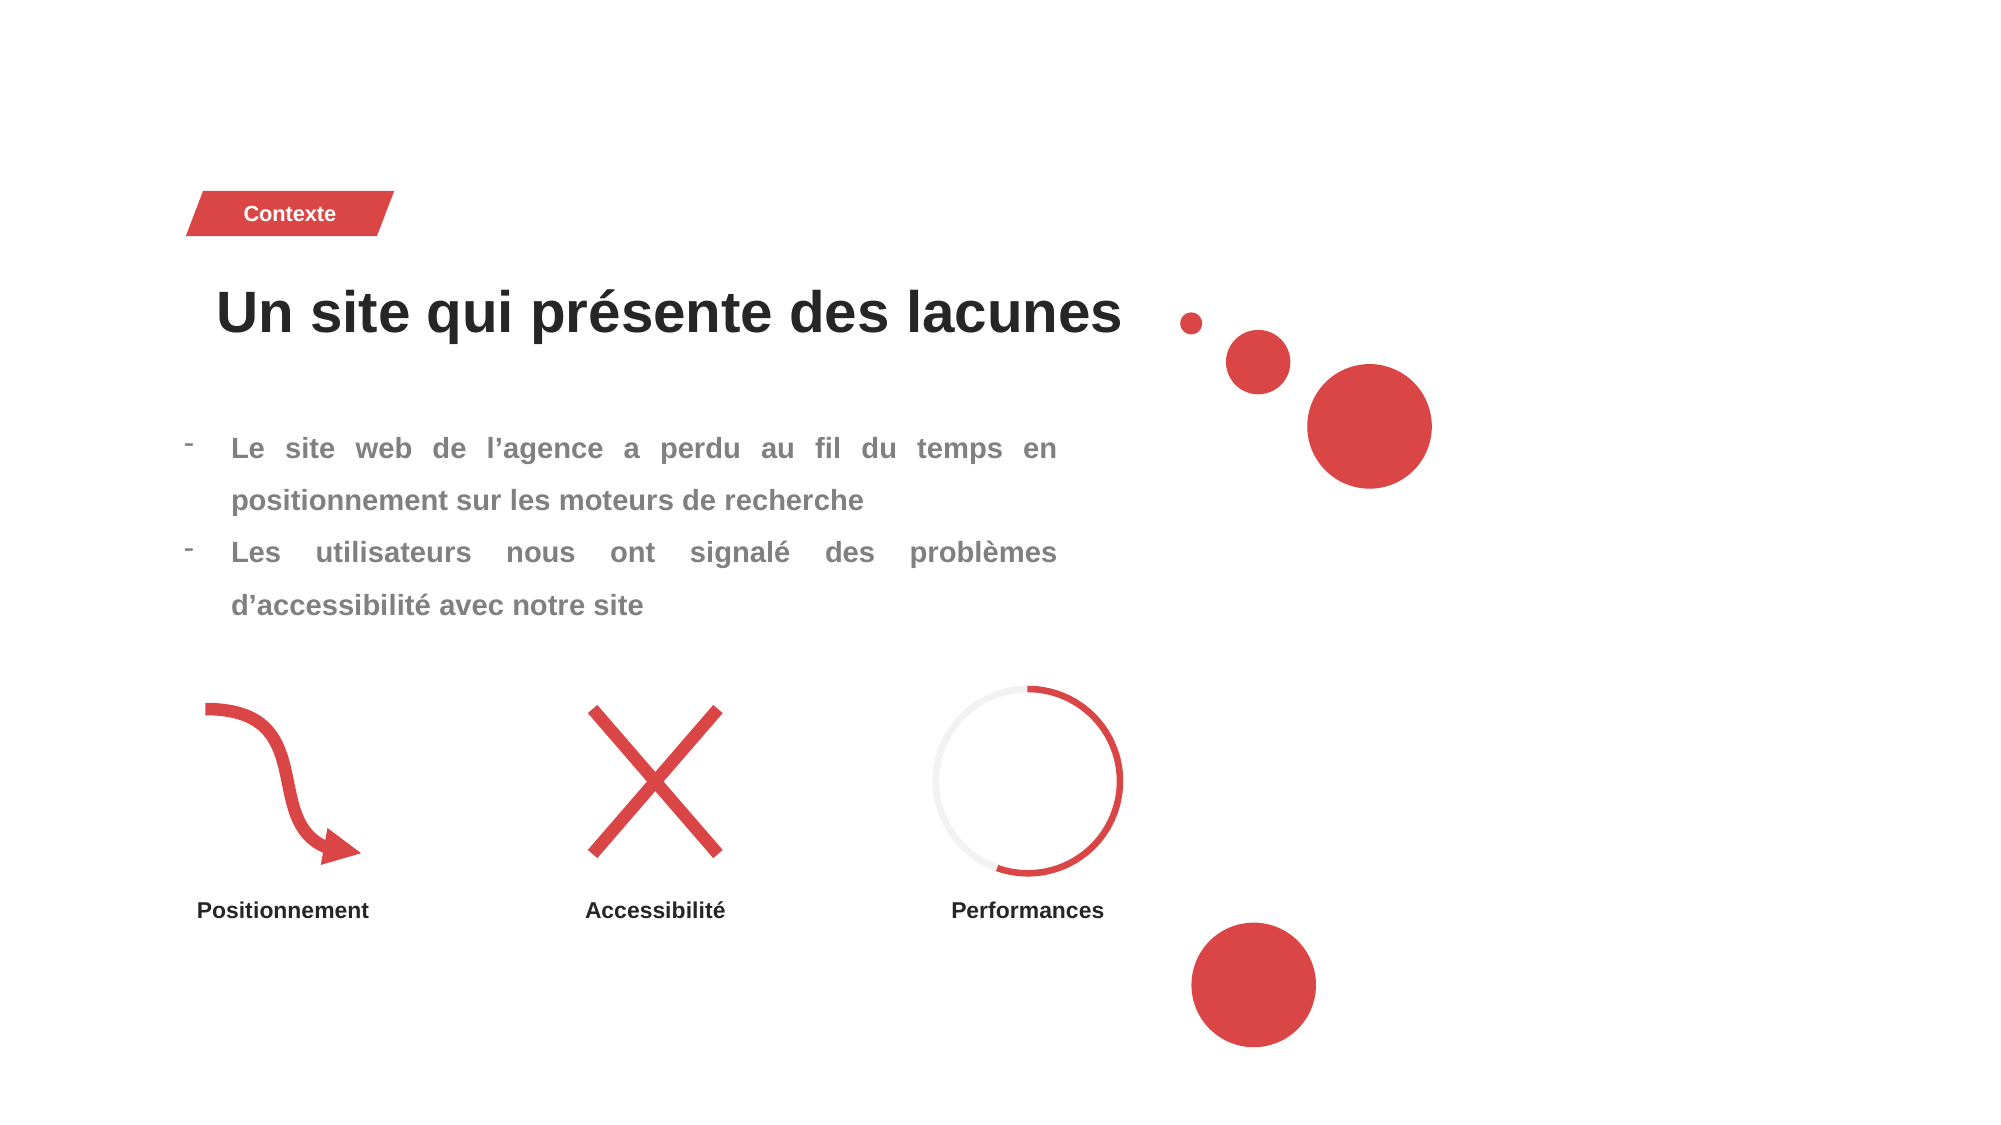

Contexte
Un site qui présente des lacunes
Le site web de l’agence a perdu au fil du temps en positionnement sur les moteurs de recherche
Les utilisateurs nous ont signalé des problèmes d’accessibilité avec notre site
Positionnement
Accessibilité

Performances